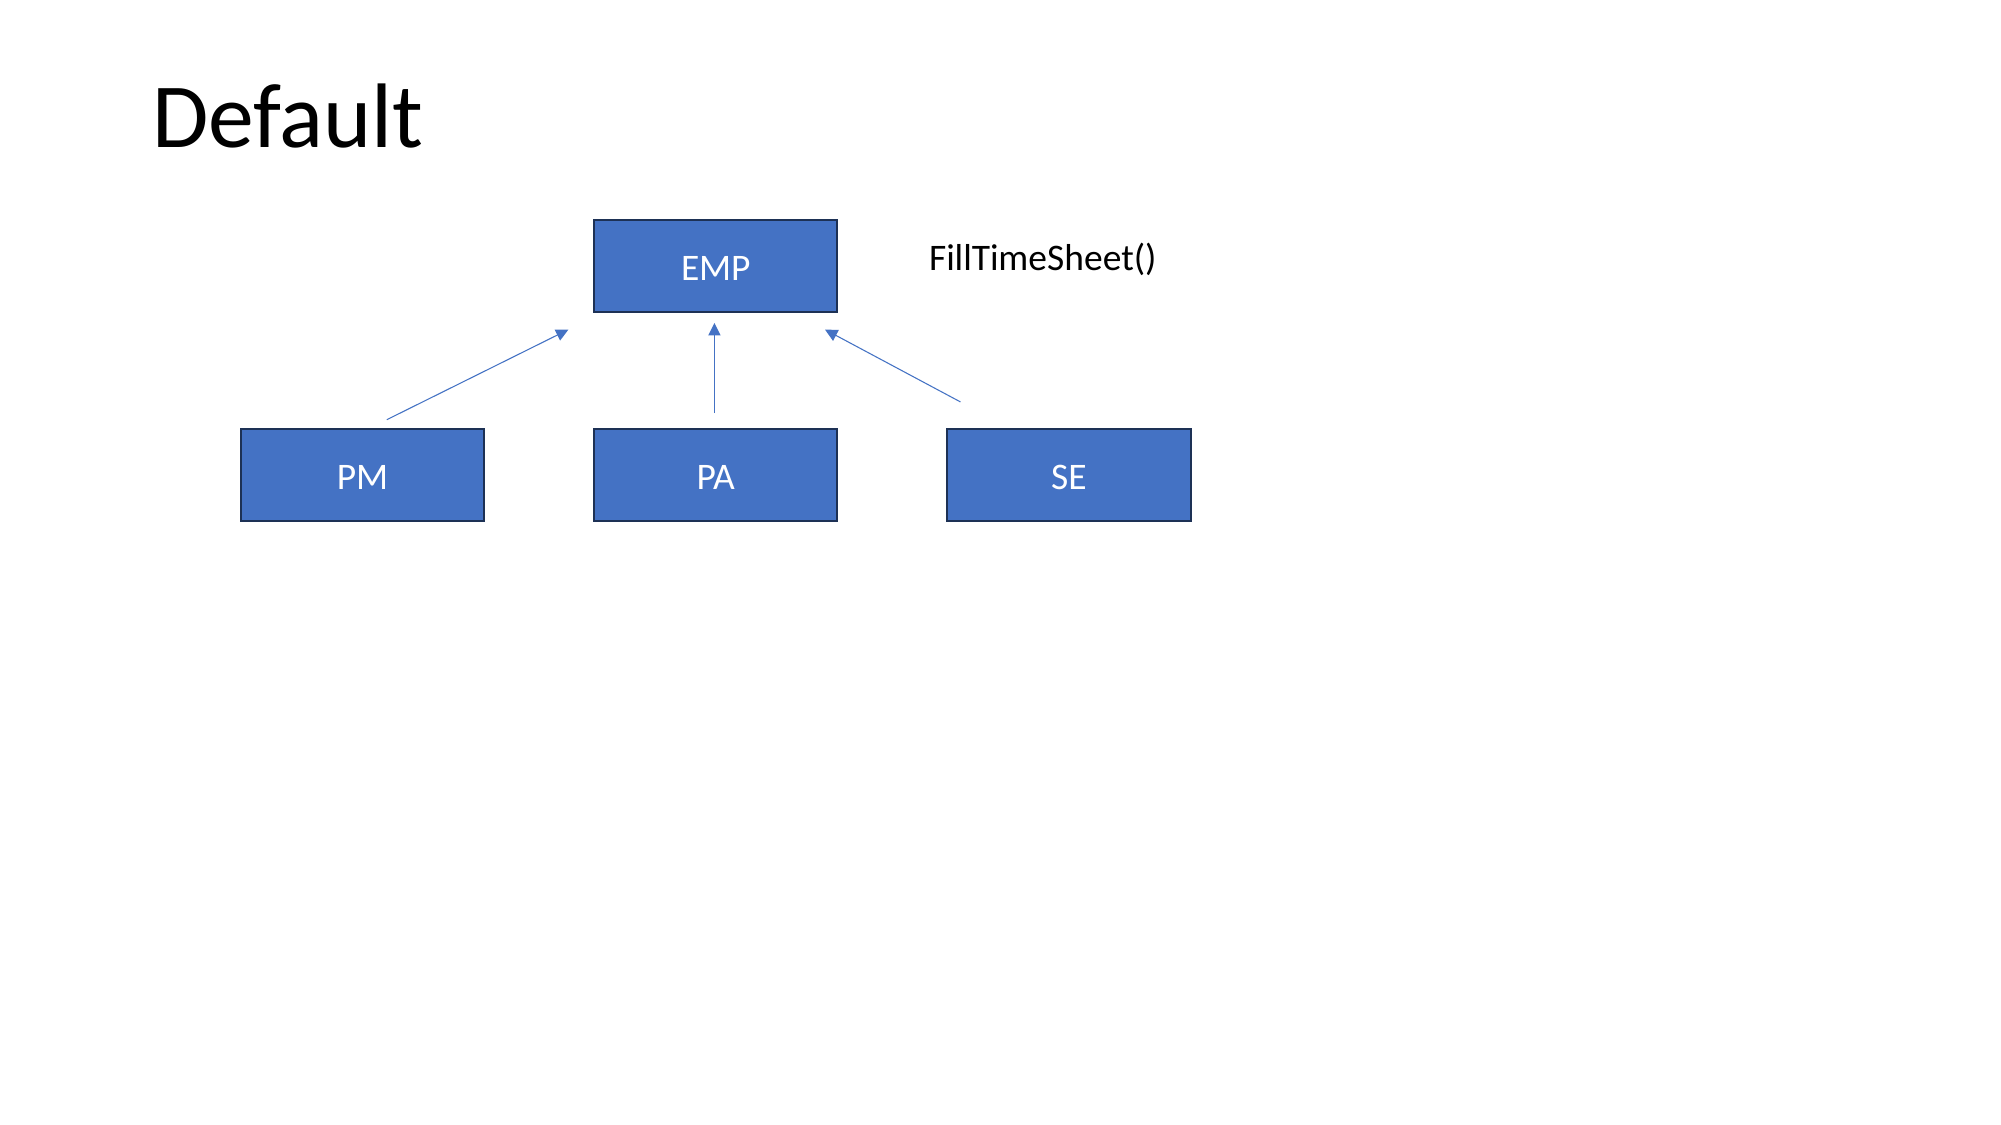

# Default
EMP
FillTimeSheet()
PM
PA
SE